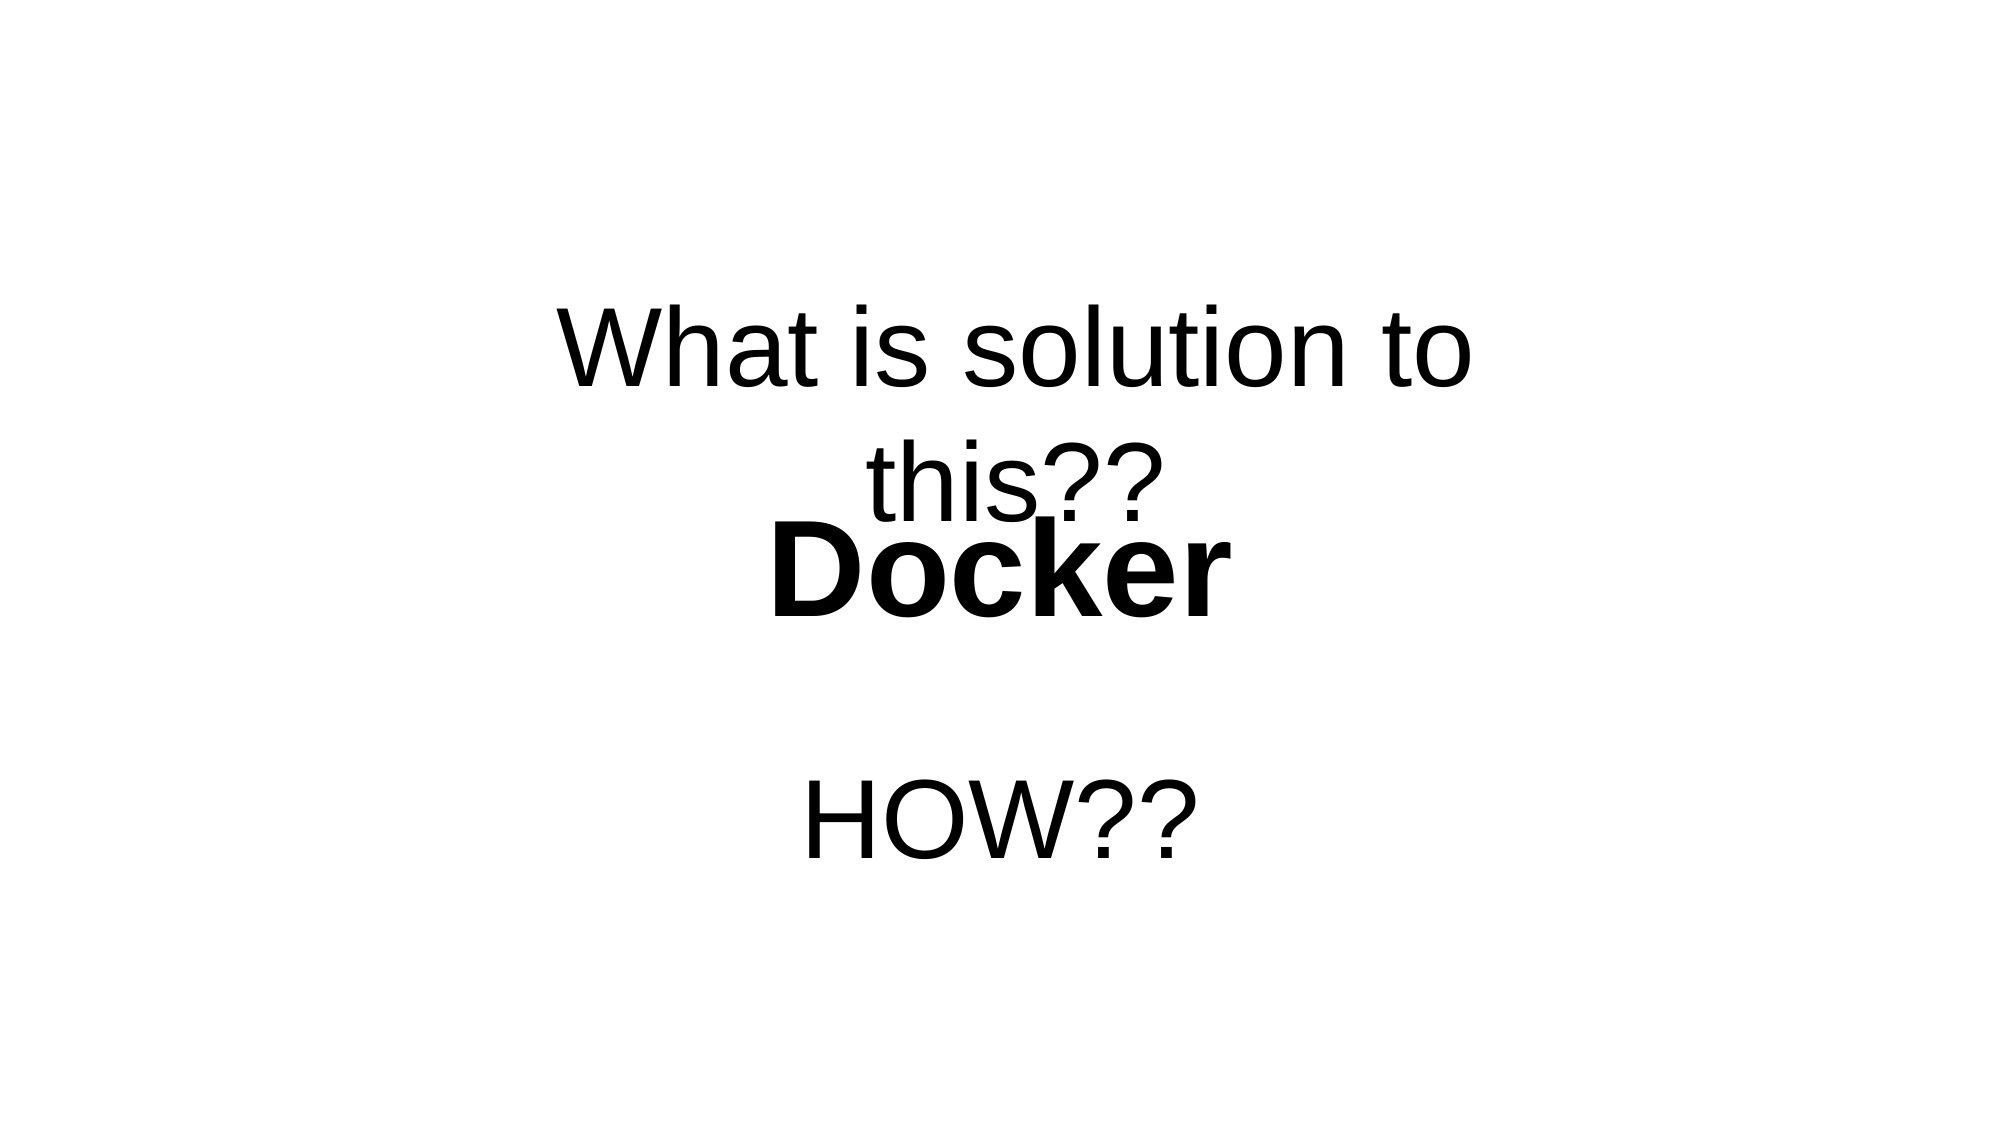

What is solution to this??
Docker
HOW??